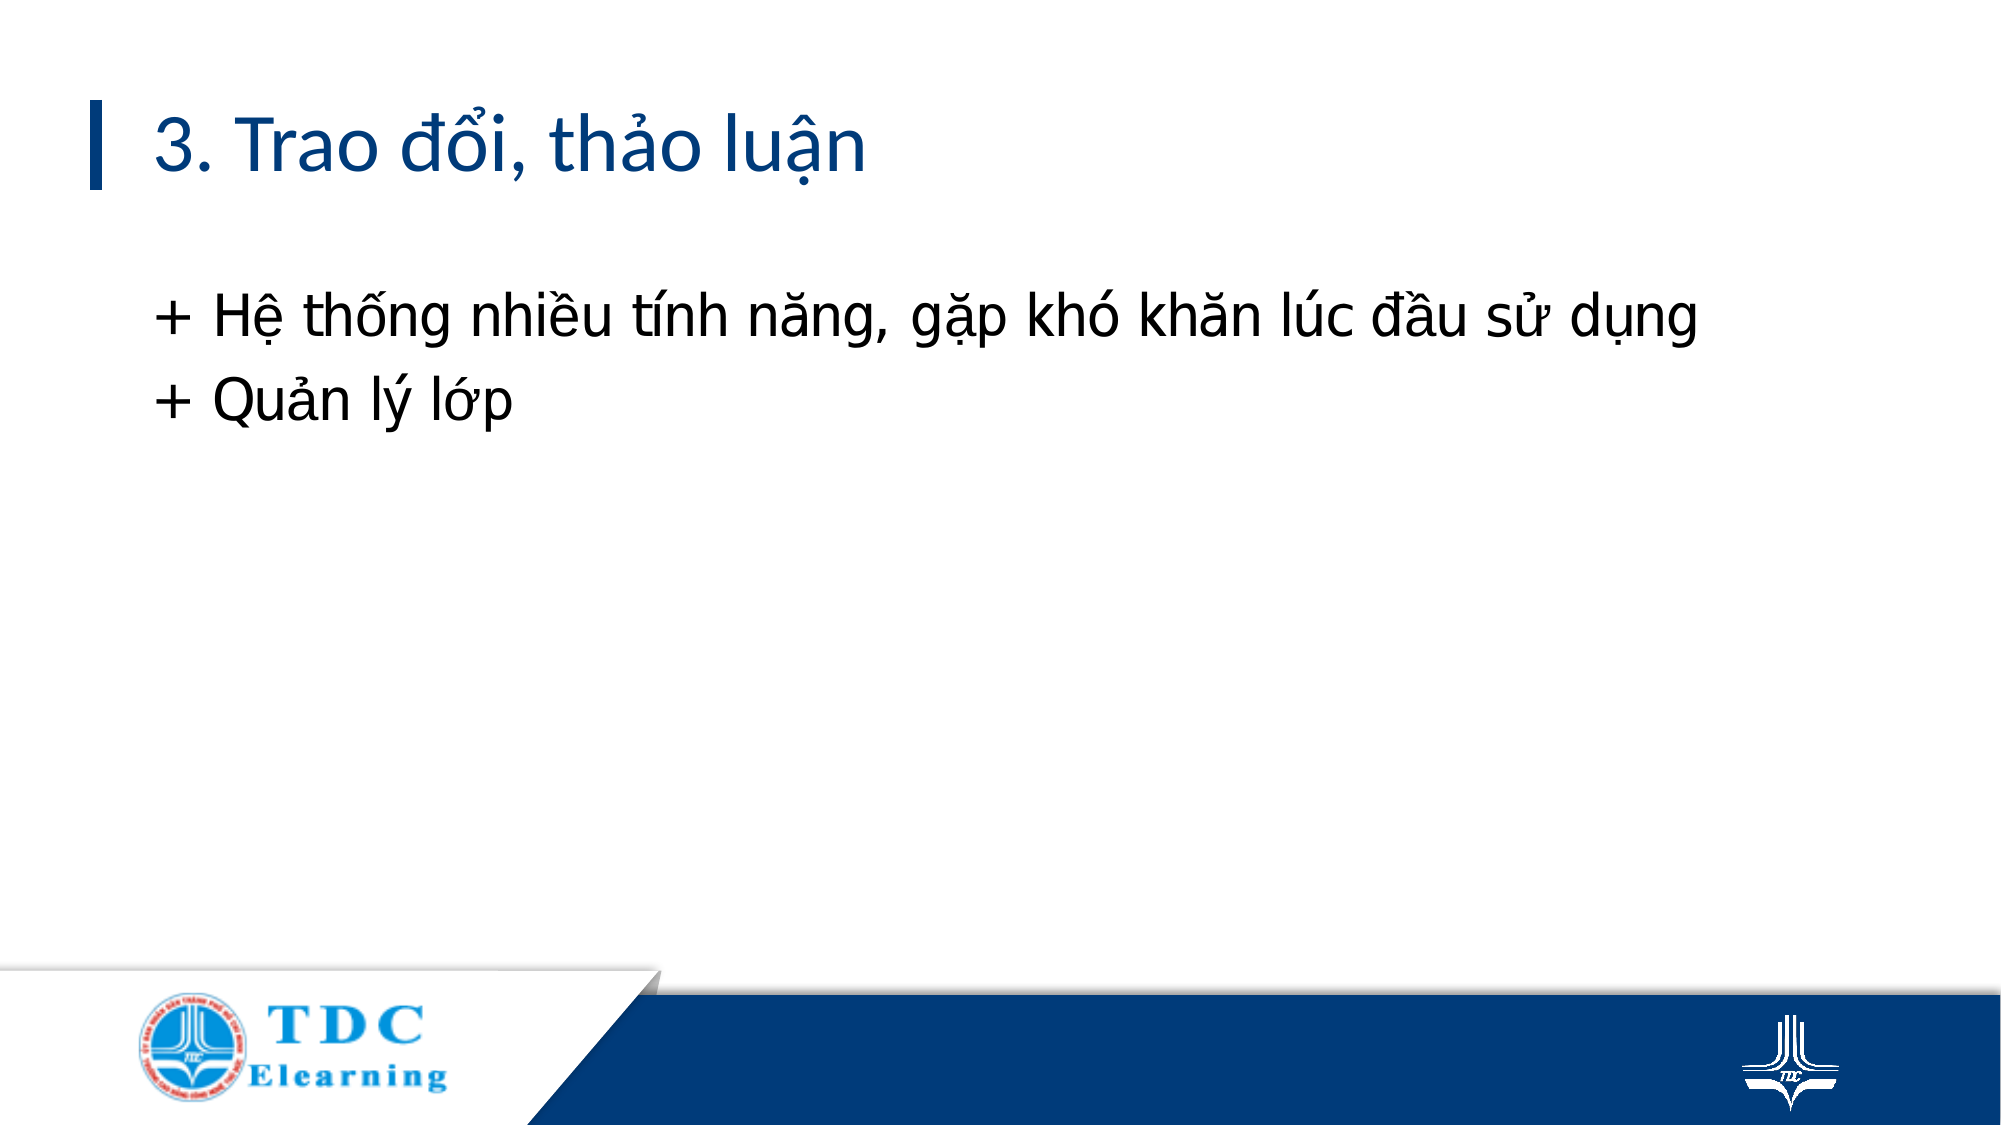

# 3. Trao đổi, thảo luận
+ Hệ thống nhiều tính năng, gặp khó khăn lúc đầu sử dụng
+ Quản lý lớp